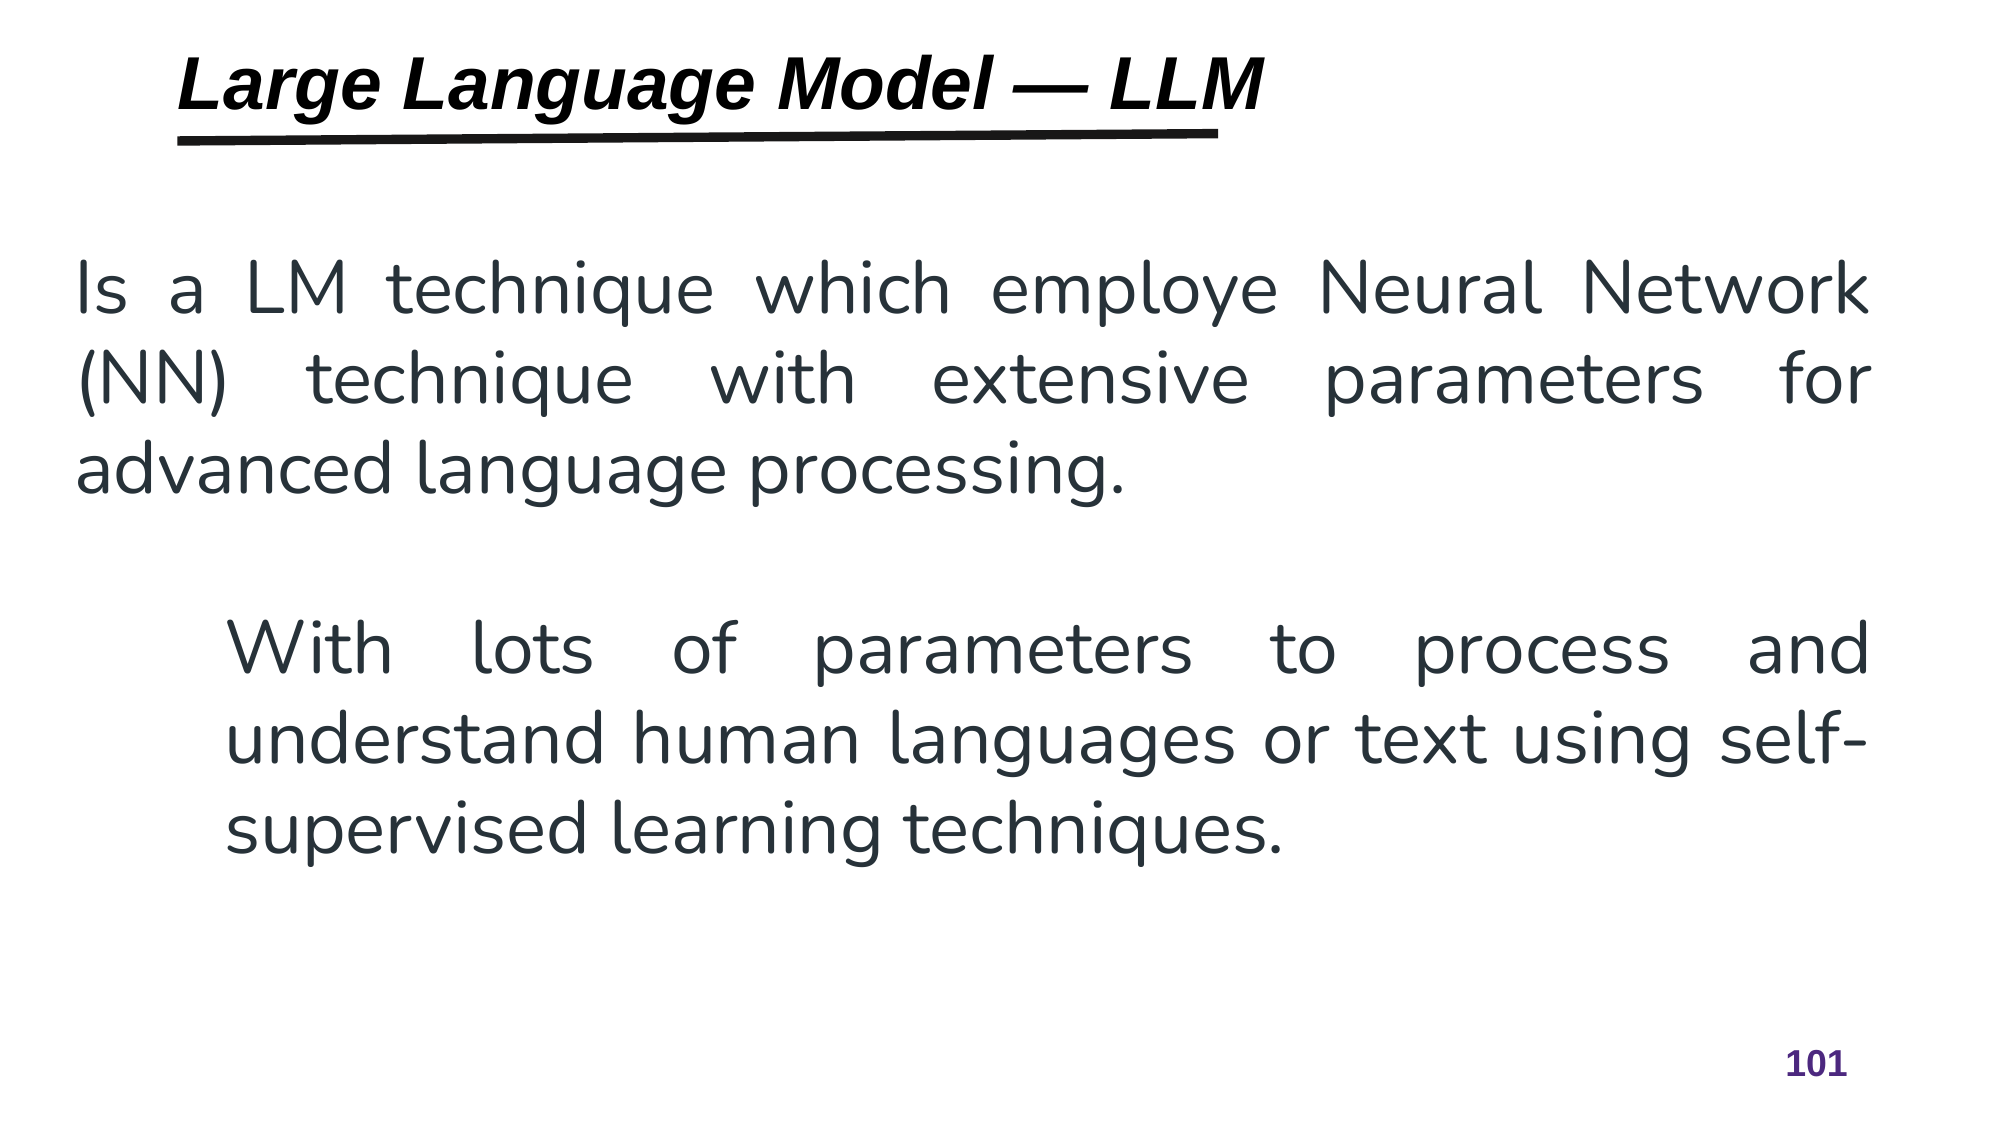

# Large Language Model — LLM
Is a LM technique which employe Neural Network (NN) technique with extensive parameters for advanced language processing.

With lots of parameters to process and understand human languages or text using self-supervised learning techniques.

Myth
Outcome